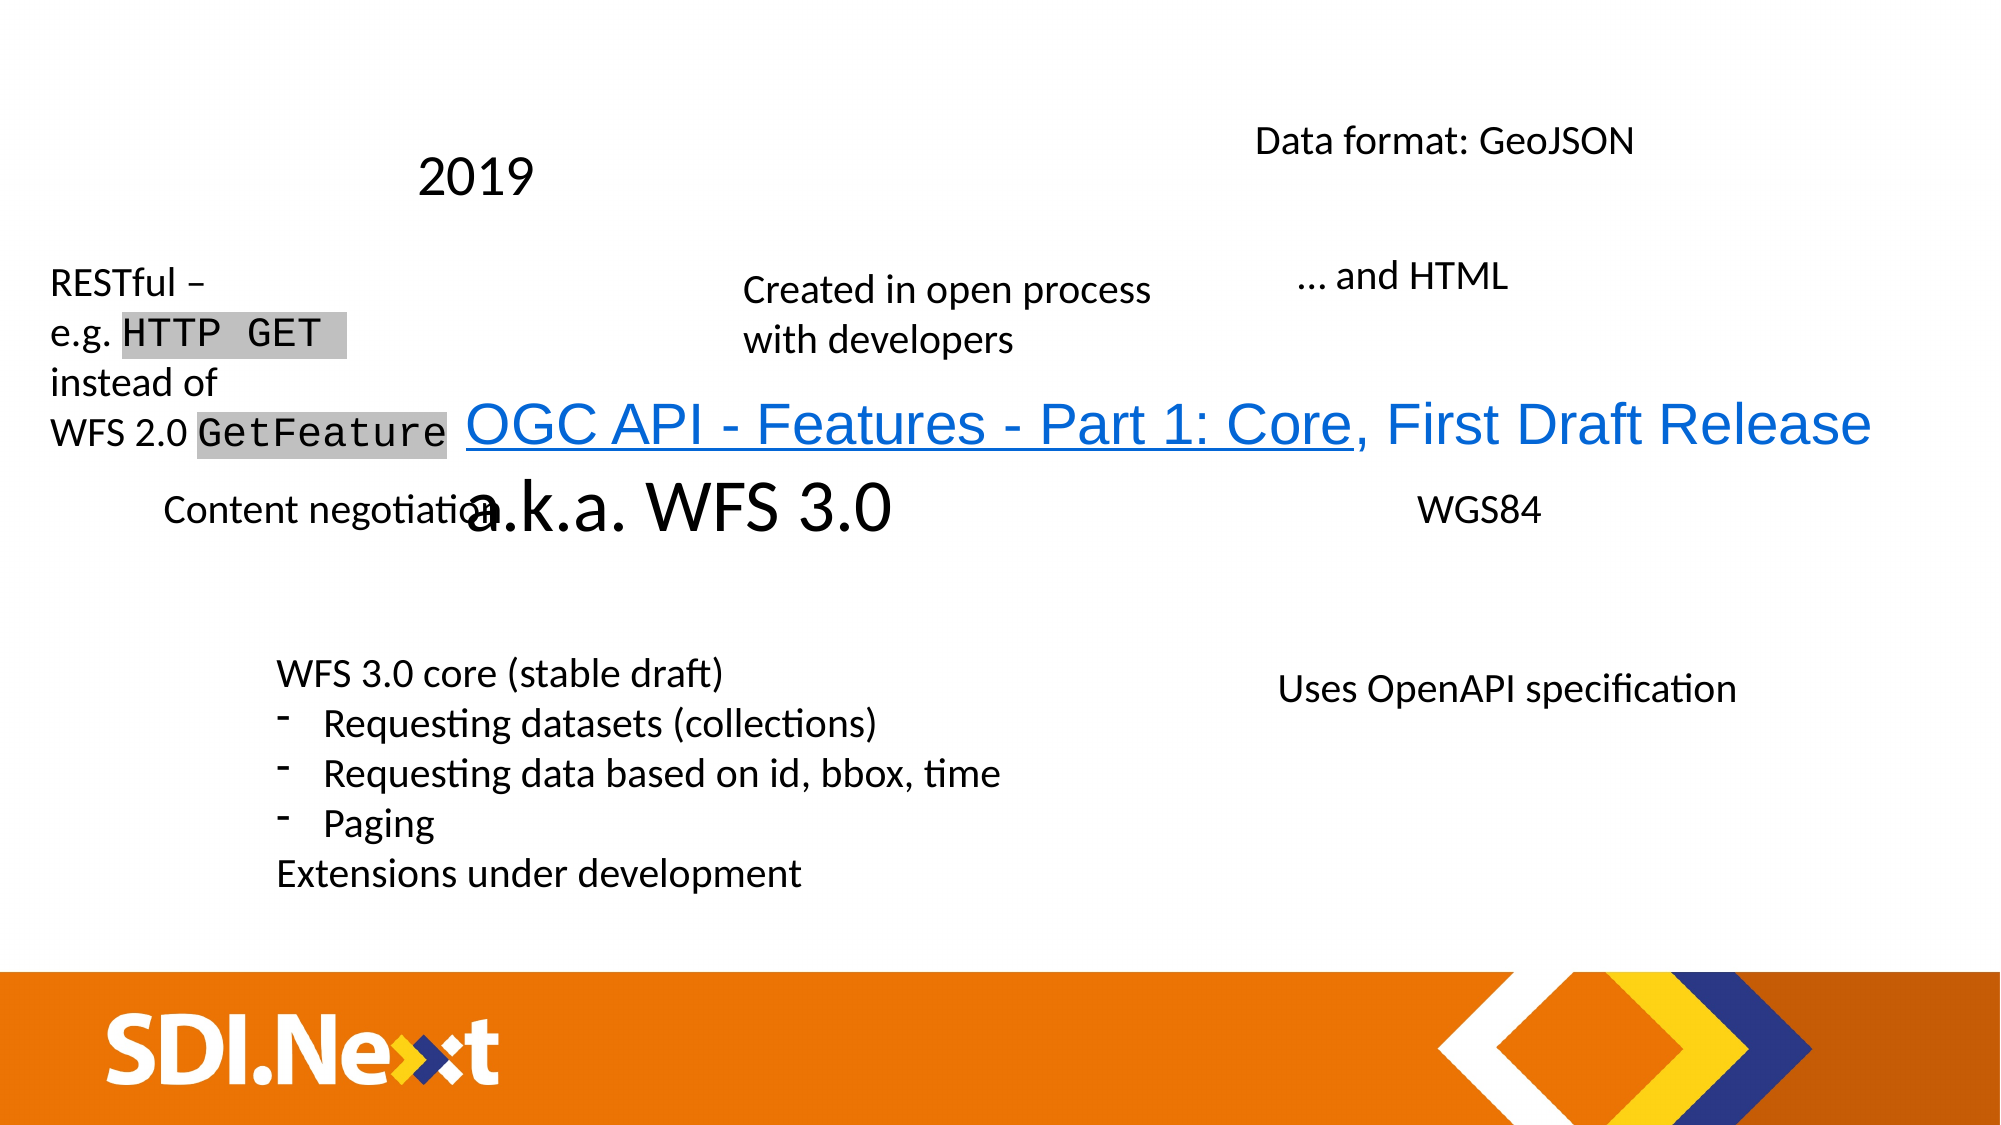

Data format: GeoJSON
2019
… and HTML
RESTful –
e.g. HTTP GET
instead of
WFS 2.0 GetFeature
Created in open process with developers
OGC API - Features - Part 1: Core, First Draft Release
a.k.a. WFS 3.0
Content negotiation
WGS84
WFS 3.0 core (stable draft)
Requesting datasets (collections)
Requesting data based on id, bbox, time
Paging
Extensions under development
Uses OpenAPI specification